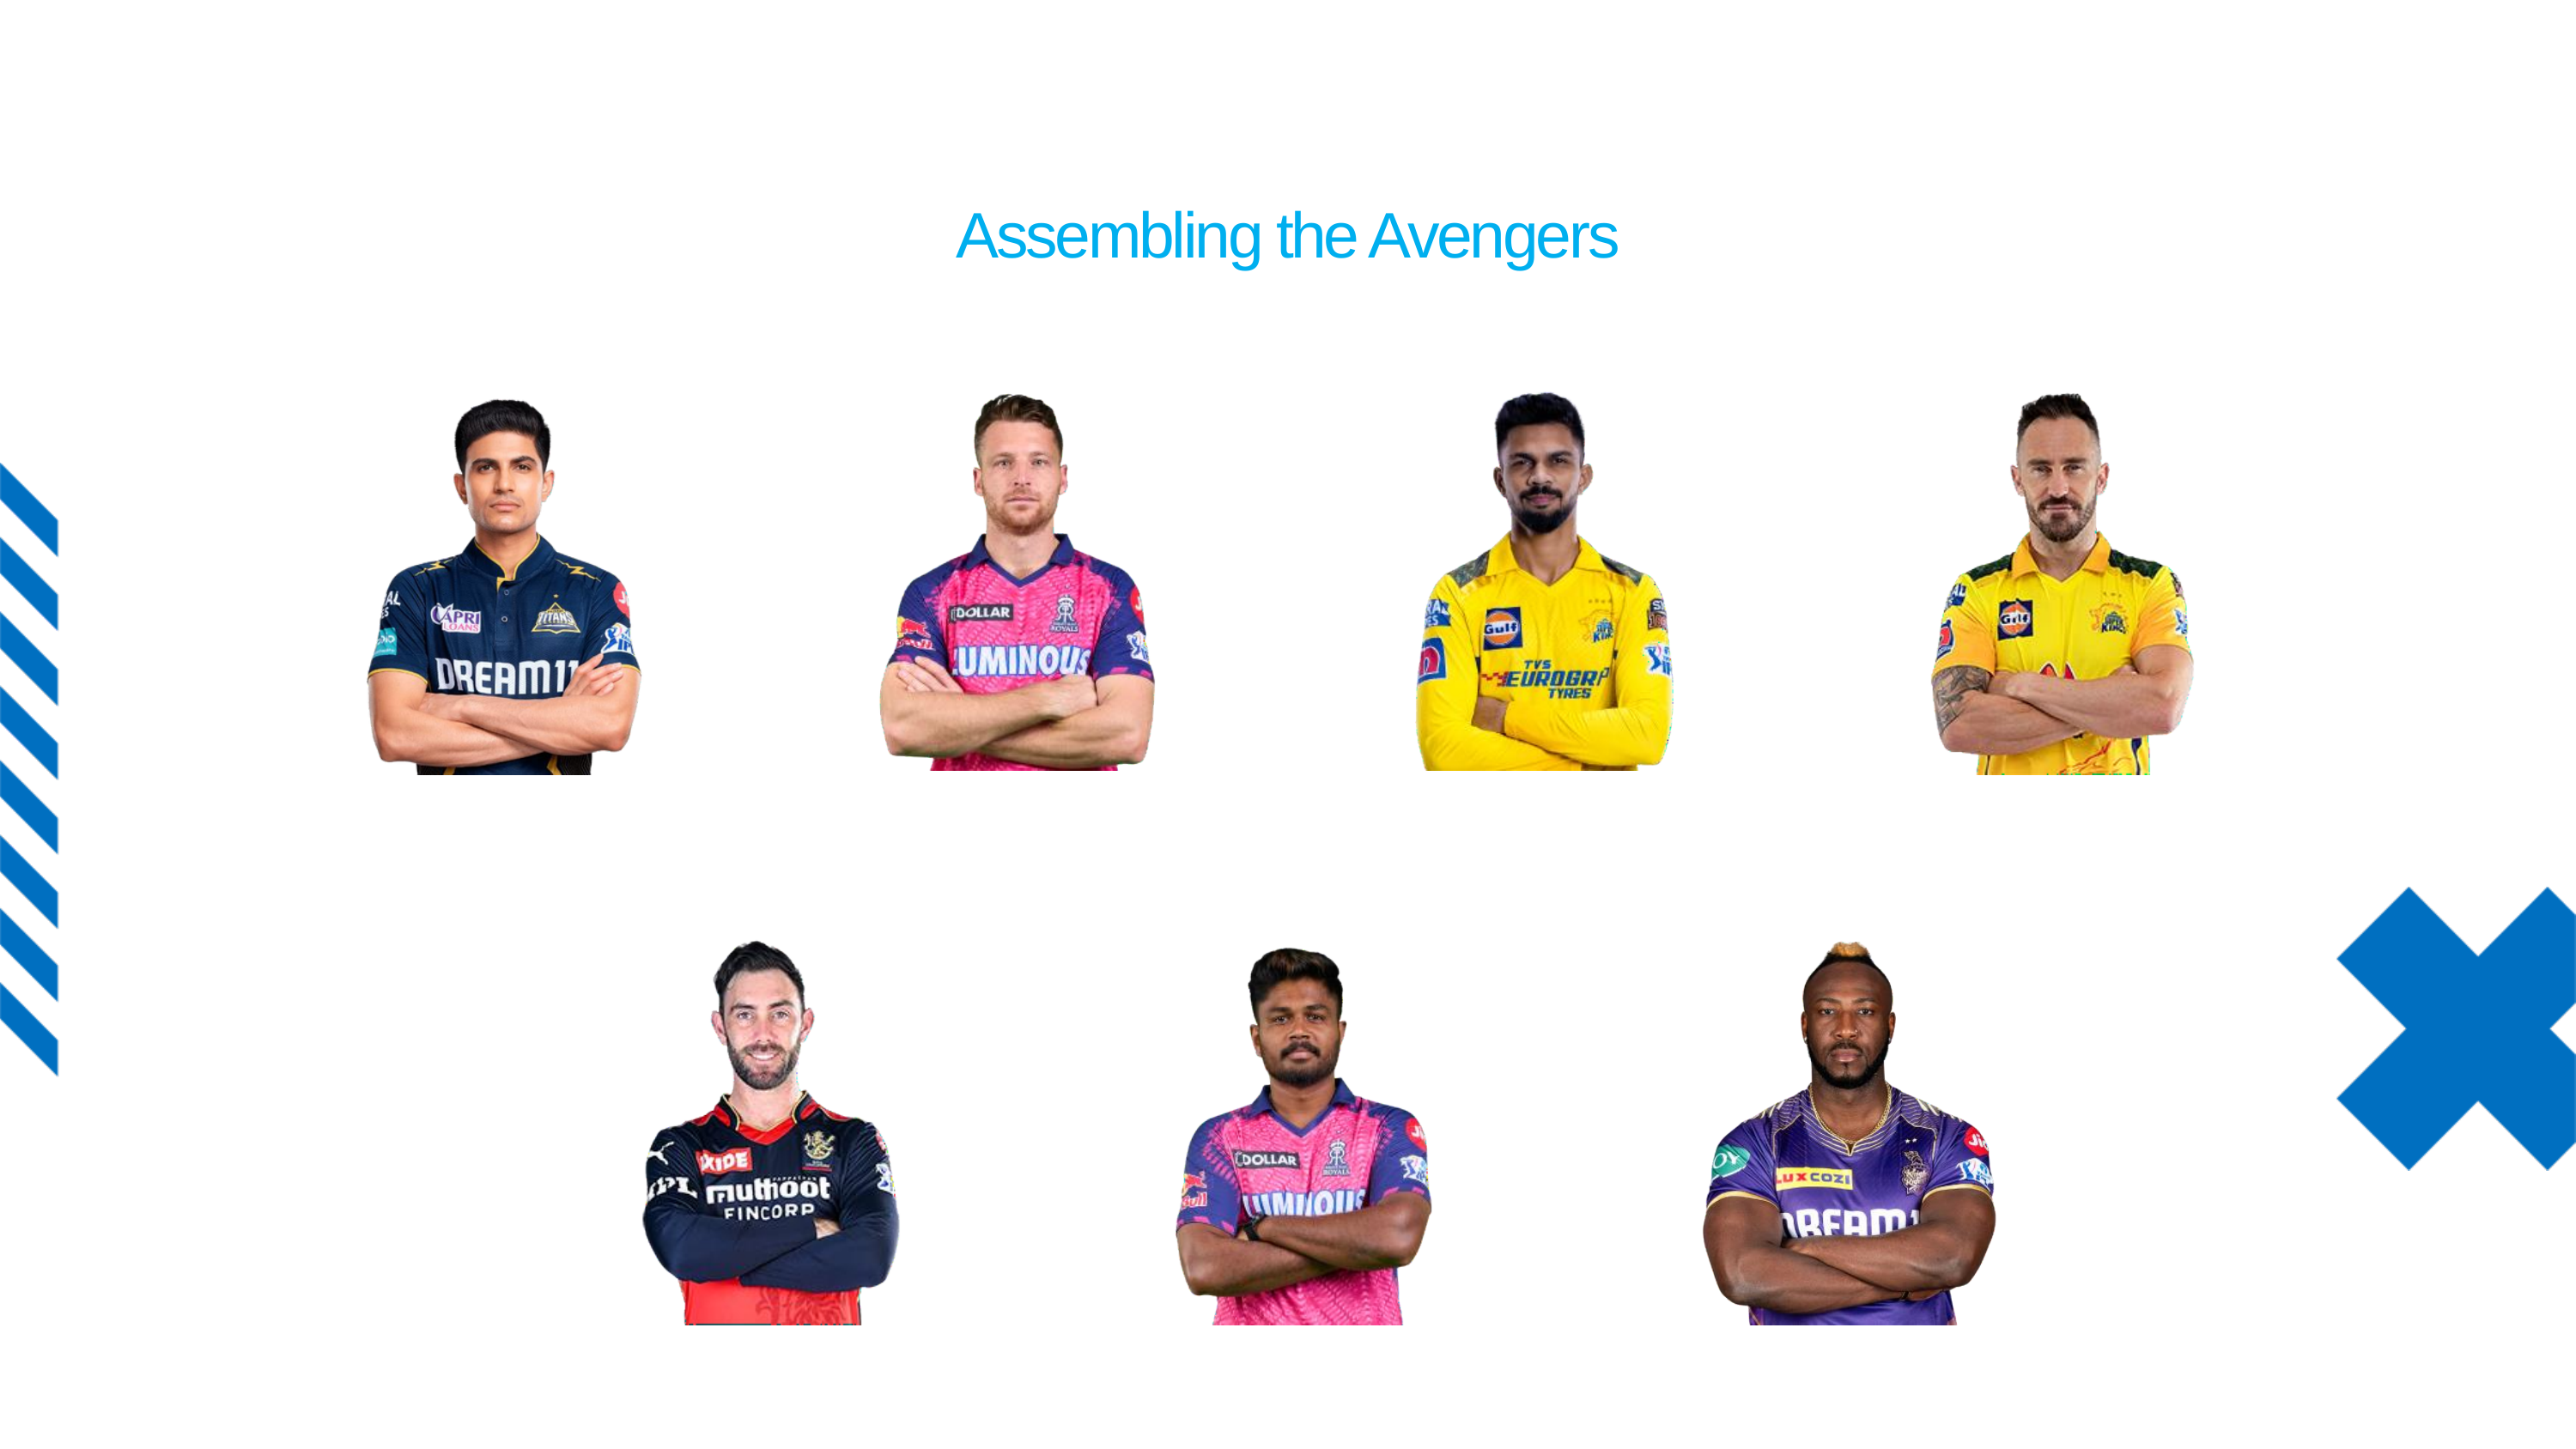

Batting Average
Boundary %
Strike Rate
Assembling the Avengers
Master Blasters: The Powerhouse Lineup!

Batter
Batter
Opener
Opener

Captain (wk)
Allrounder
Allrounder